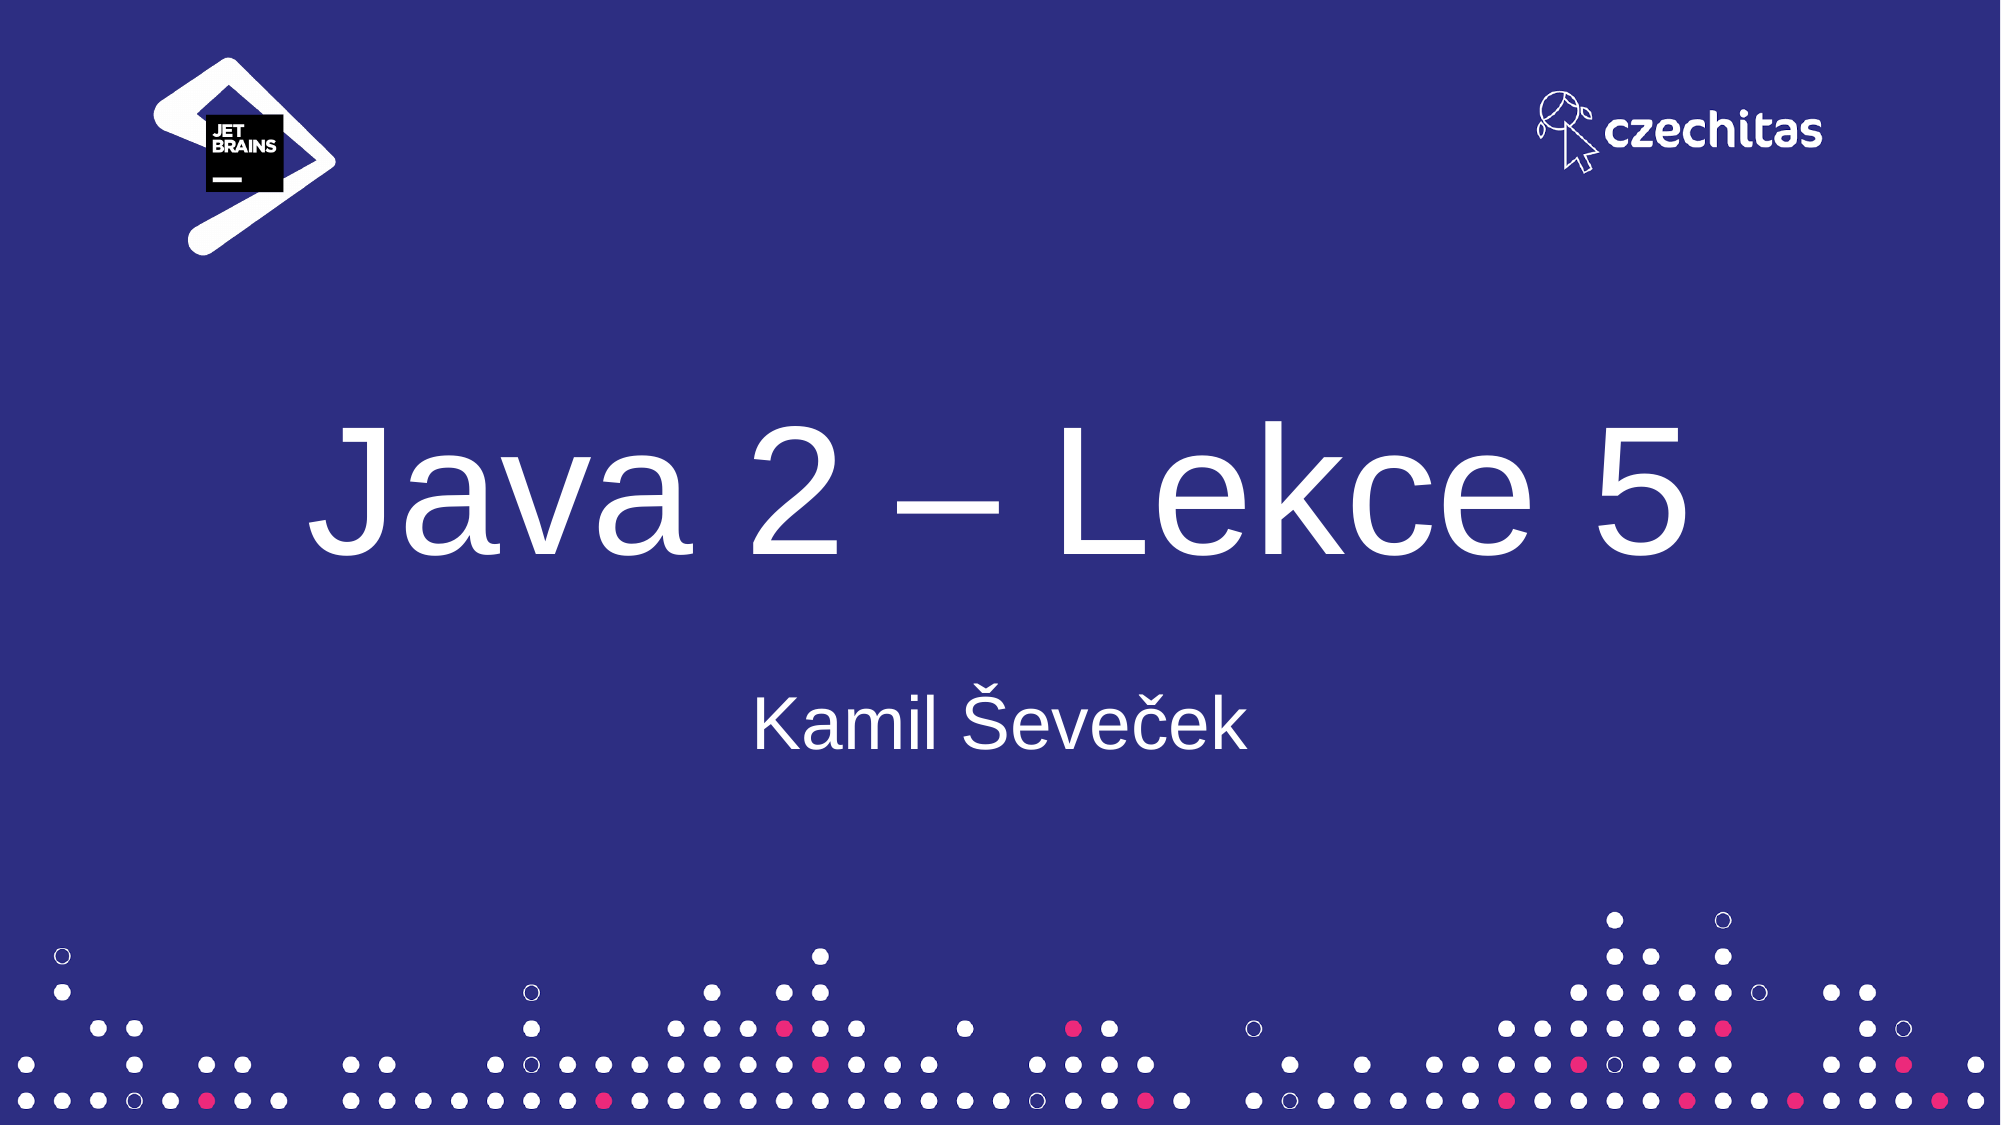

# Java 2 – Lekce 5
Kamil Ševeček